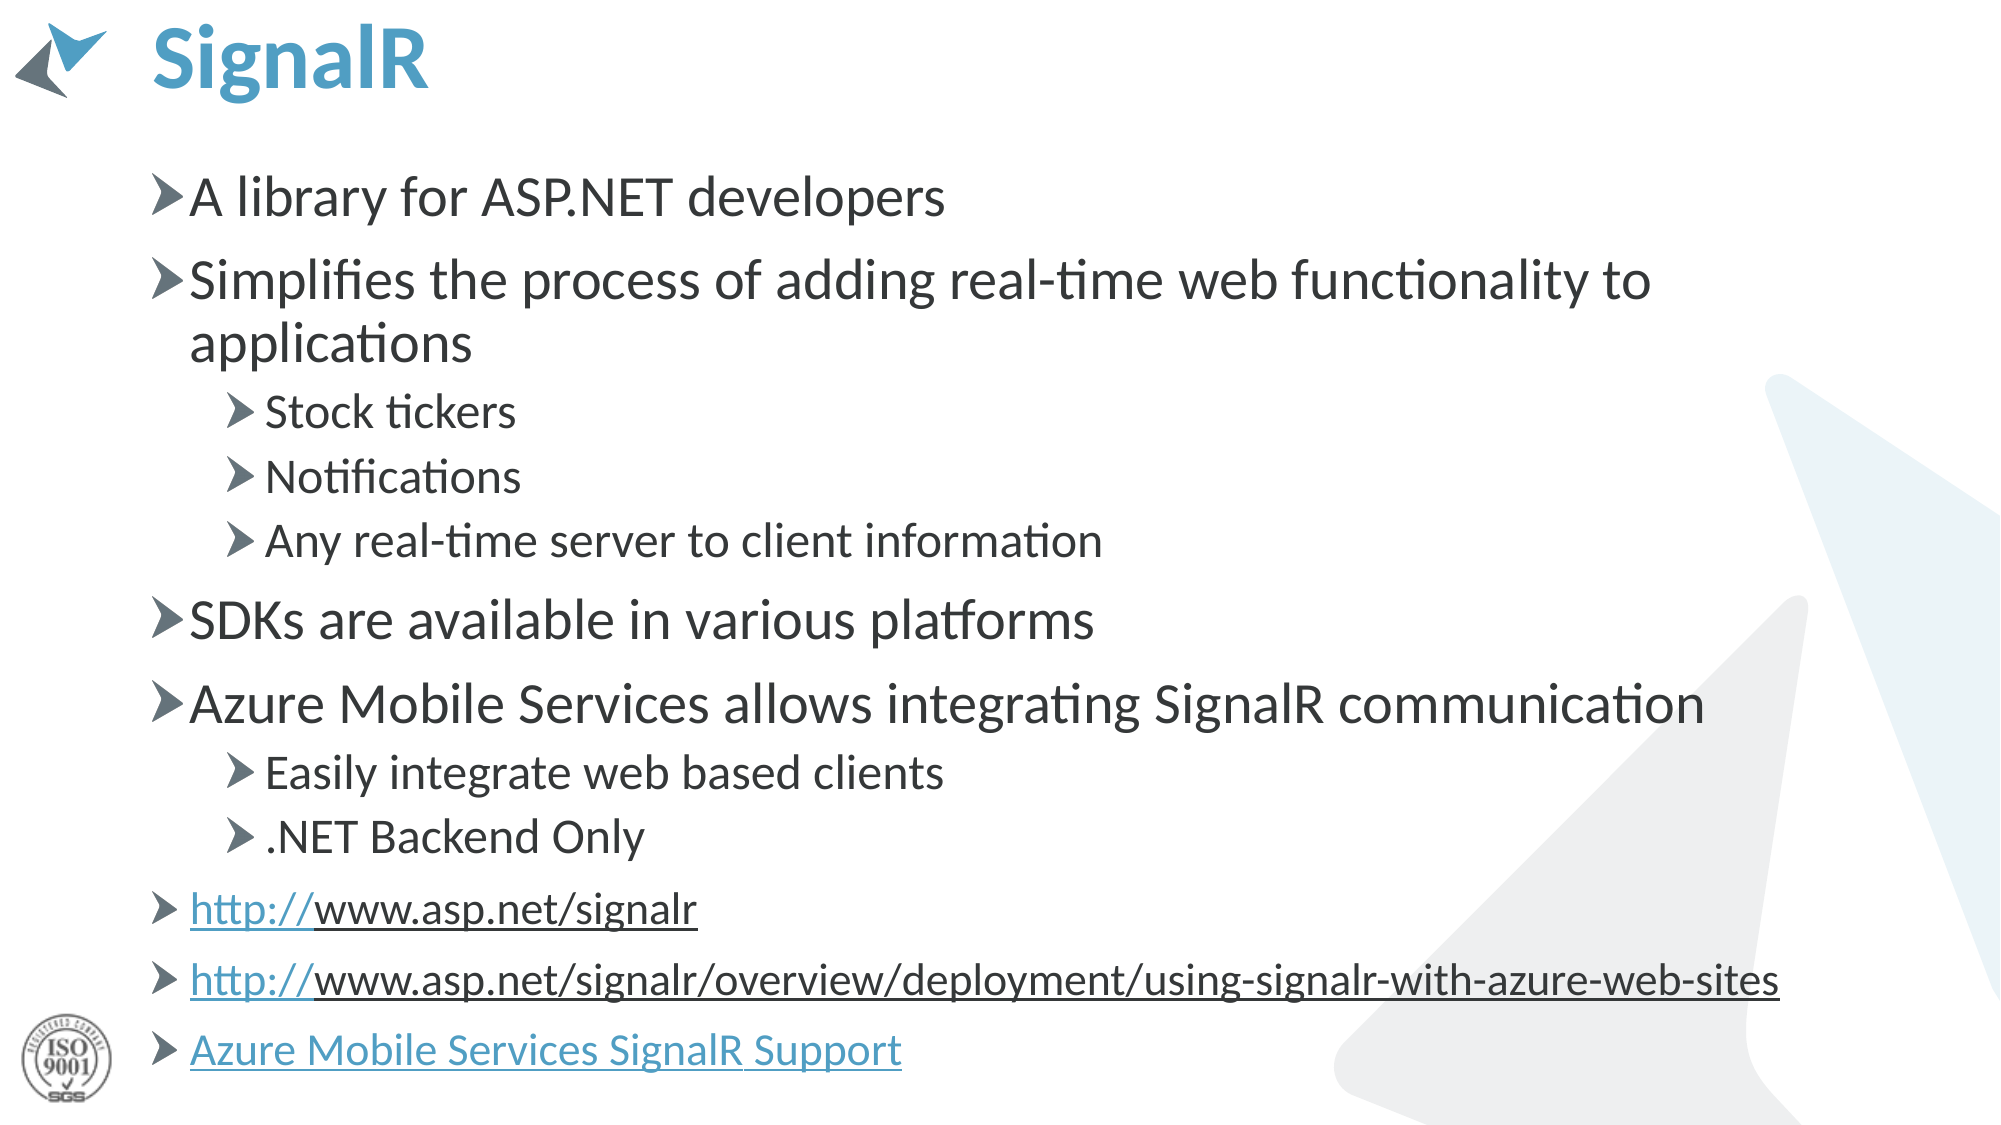

# SignalR
A library for ASP.NET developers
Simplifies the process of adding real-time web functionality to applications
Stock tickers
Notifications
Any real-time server to client information
SDKs are available in various platforms
Azure Mobile Services allows integrating SignalR communication
Easily integrate web based clients
.NET Backend Only
http://www.asp.net/signalr
http://www.asp.net/signalr/overview/deployment/using-signalr-with-azure-web-sites
Azure Mobile Services SignalR Support